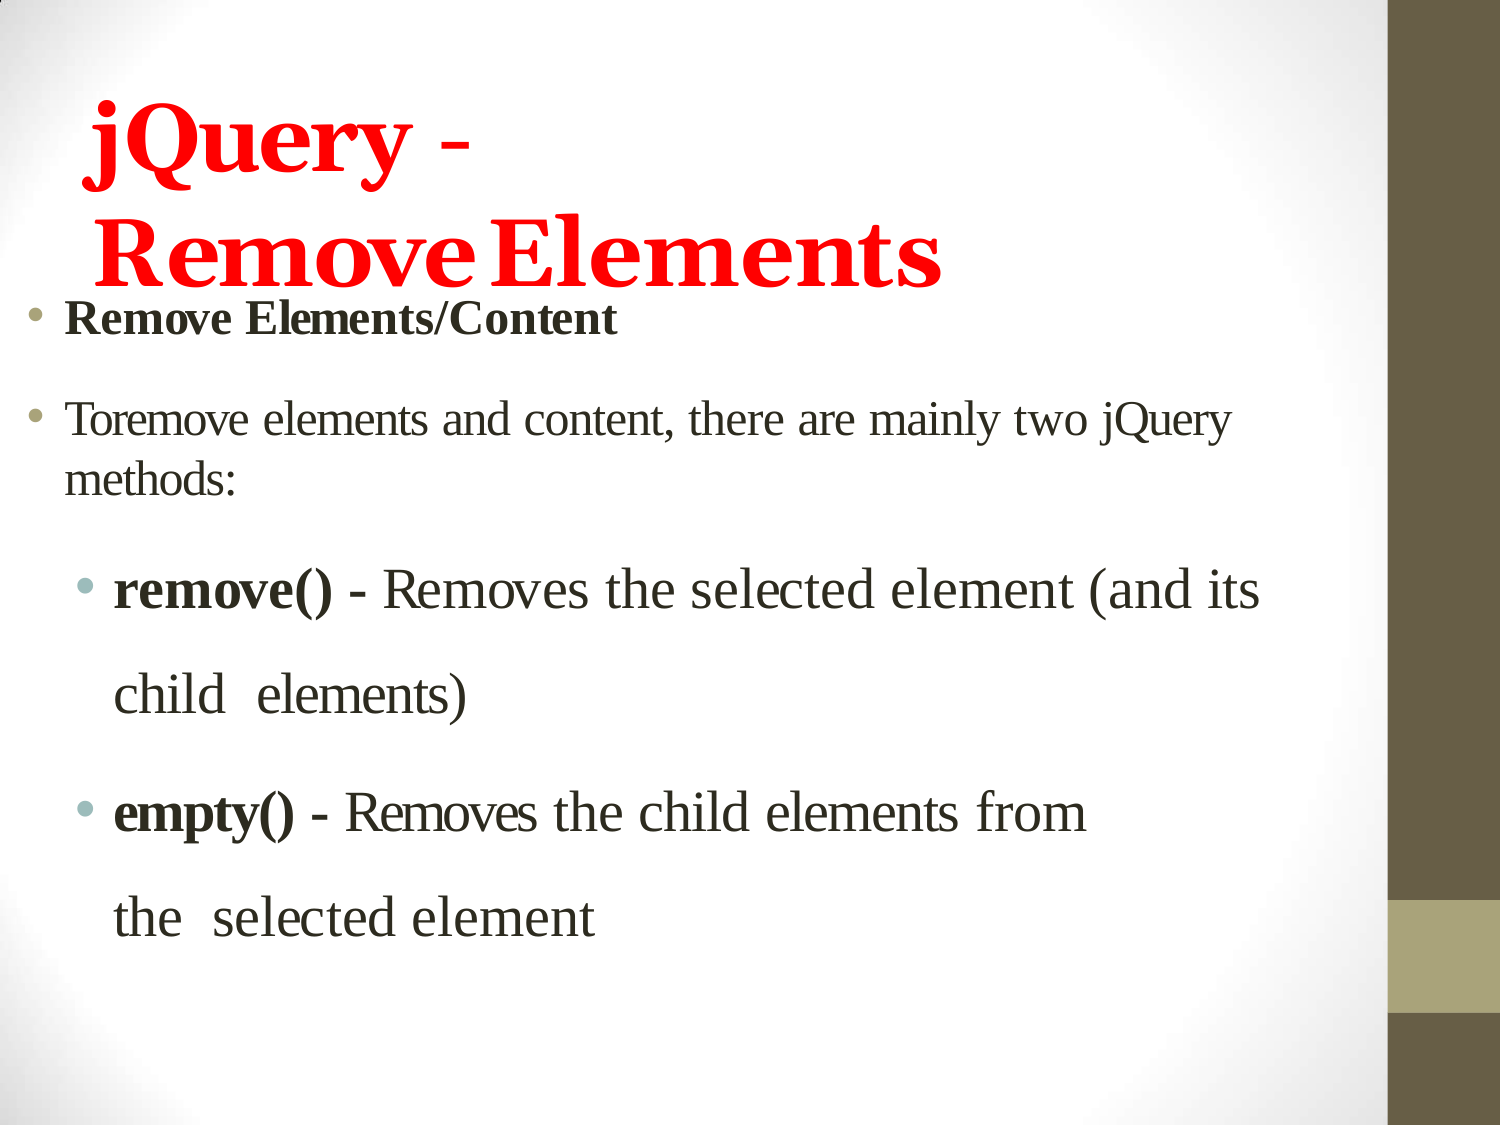

# jQuery - RemoveElements
Remove Elements/Content
Toremove elements and content, there are mainly two jQuery methods:
remove() - Removes the selected element (and its	child  elements)
empty() - Removes the child elements from the  selected element